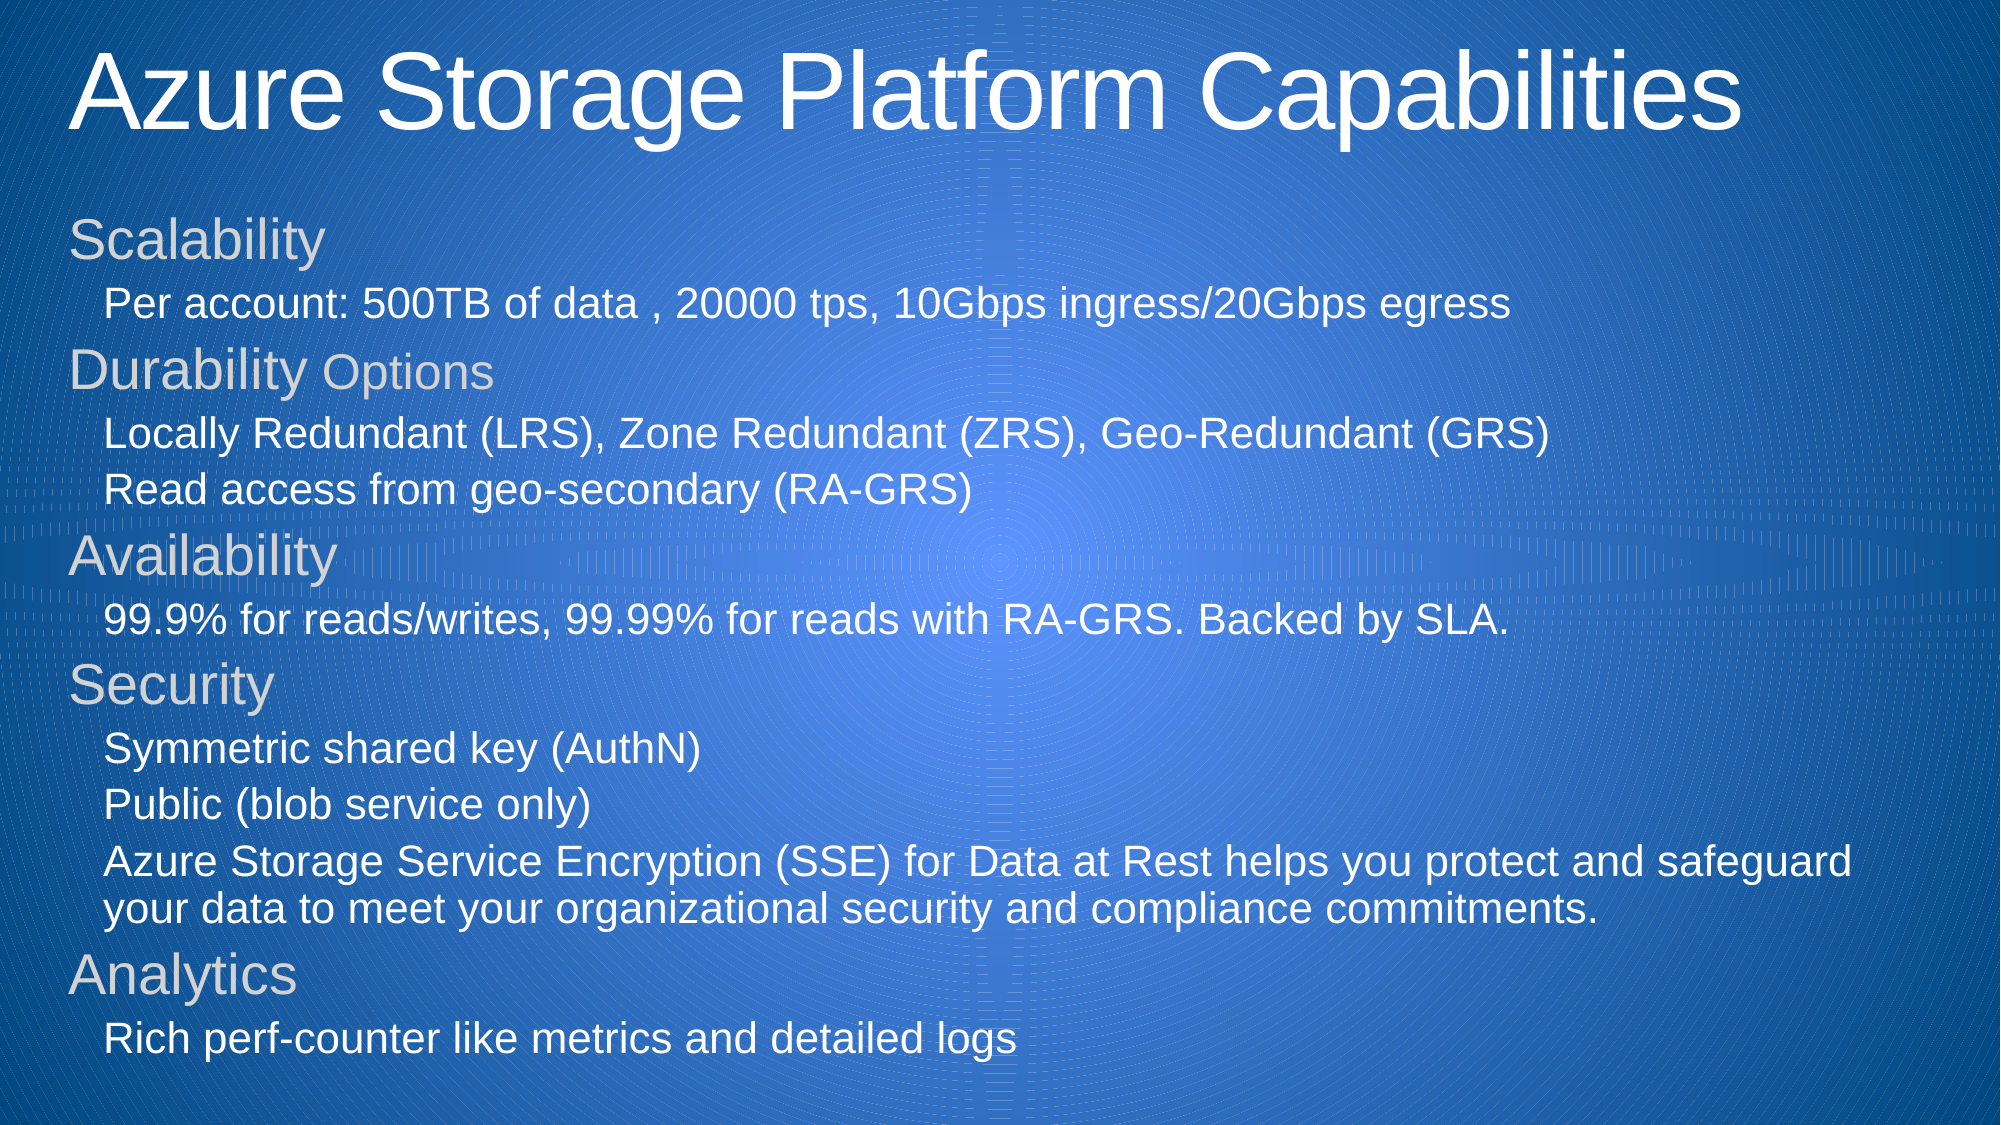

# Azure Storage Platform Capabilities
Scalability
Per account: 500TB of data , 20000 tps, 10Gbps ingress/20Gbps egress
Durability Options
Locally Redundant (LRS), Zone Redundant (ZRS), Geo-Redundant (GRS)
Read access from geo-secondary (RA-GRS)
Availability
99.9% for reads/writes, 99.99% for reads with RA-GRS. Backed by SLA.
Security
Symmetric shared key (AuthN)
Public (blob service only)
Azure Storage Service Encryption (SSE) for Data at Rest helps you protect and safeguard your data to meet your organizational security and compliance commitments.
Analytics
Rich perf-counter like metrics and detailed logs